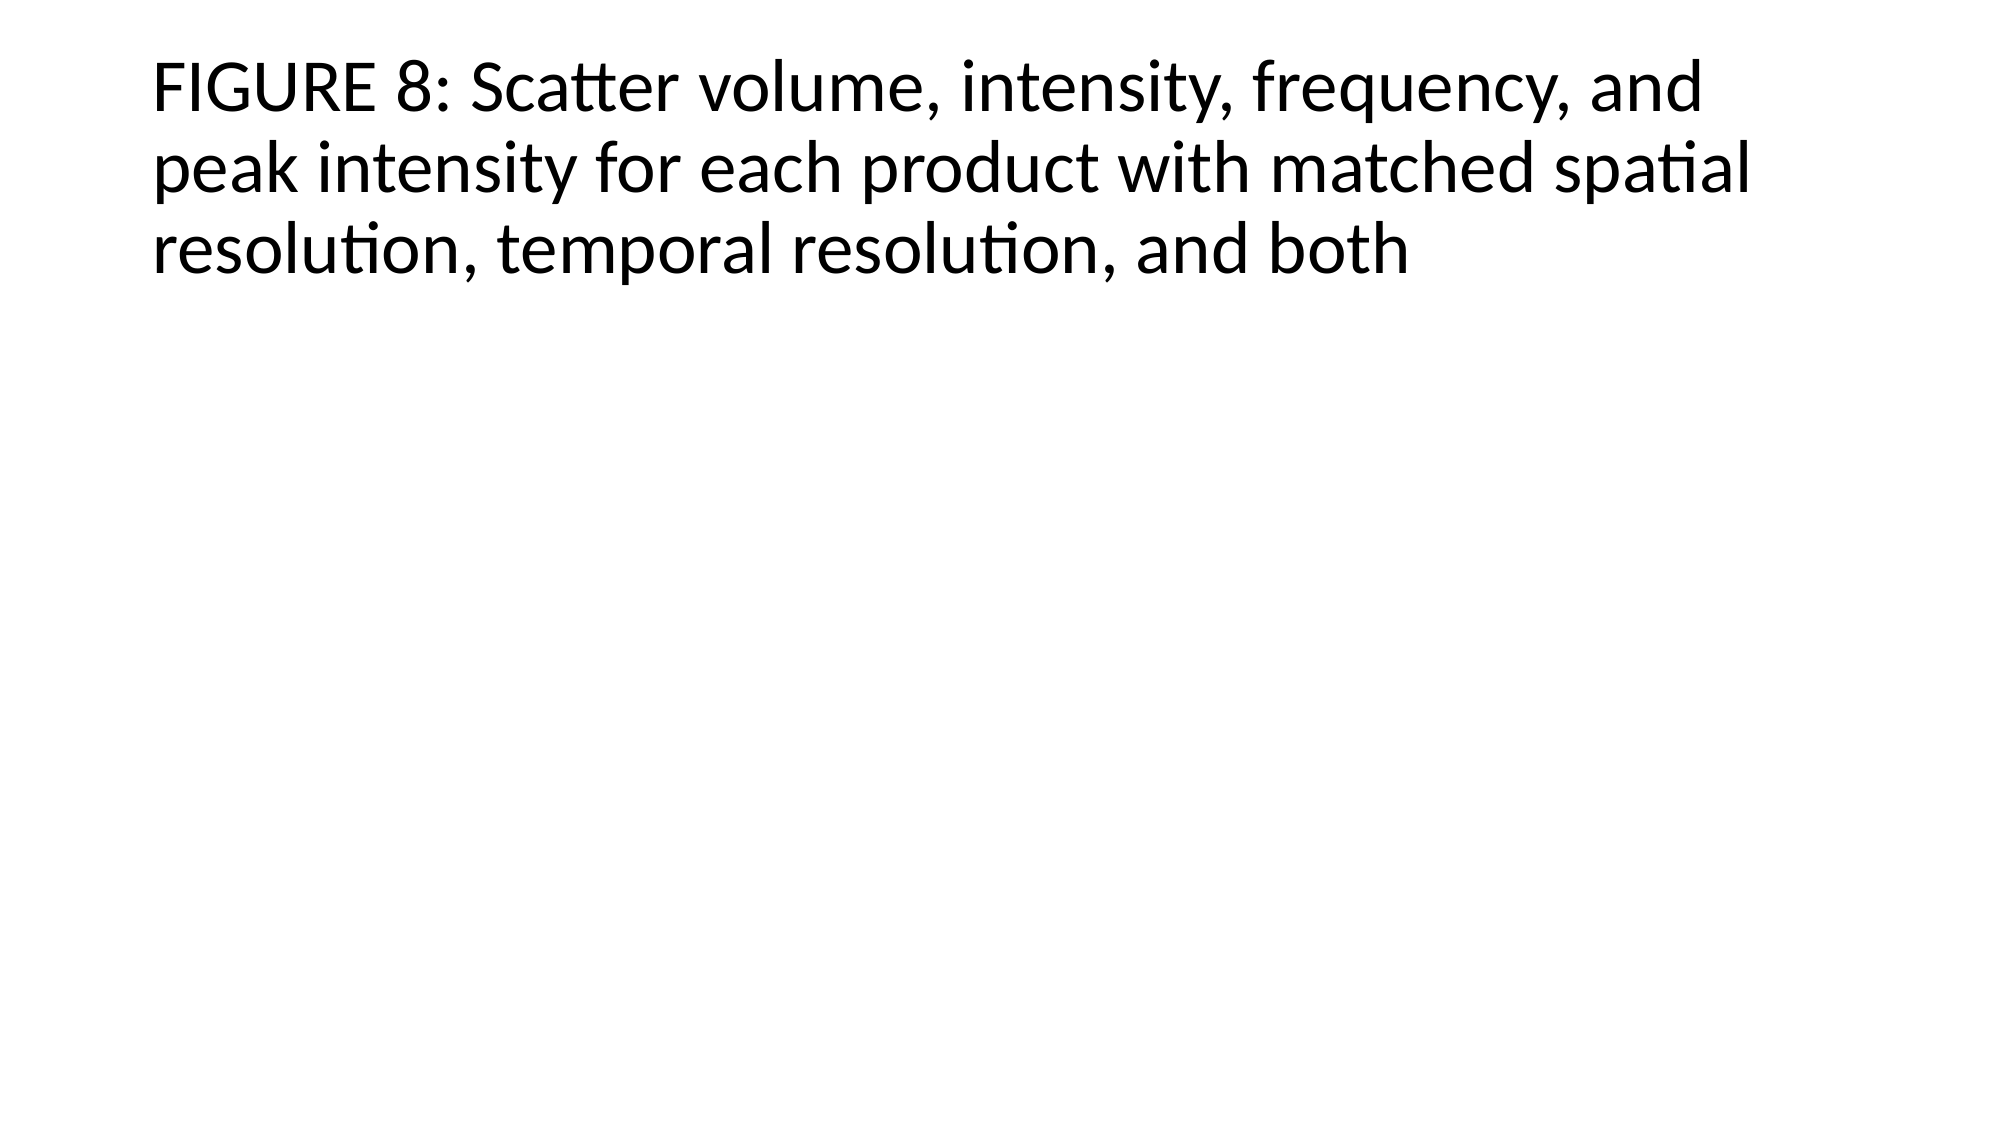

# FIGURE 8: Scatter volume, intensity, frequency, and peak intensity for each product with matched spatial resolution, temporal resolution, and both